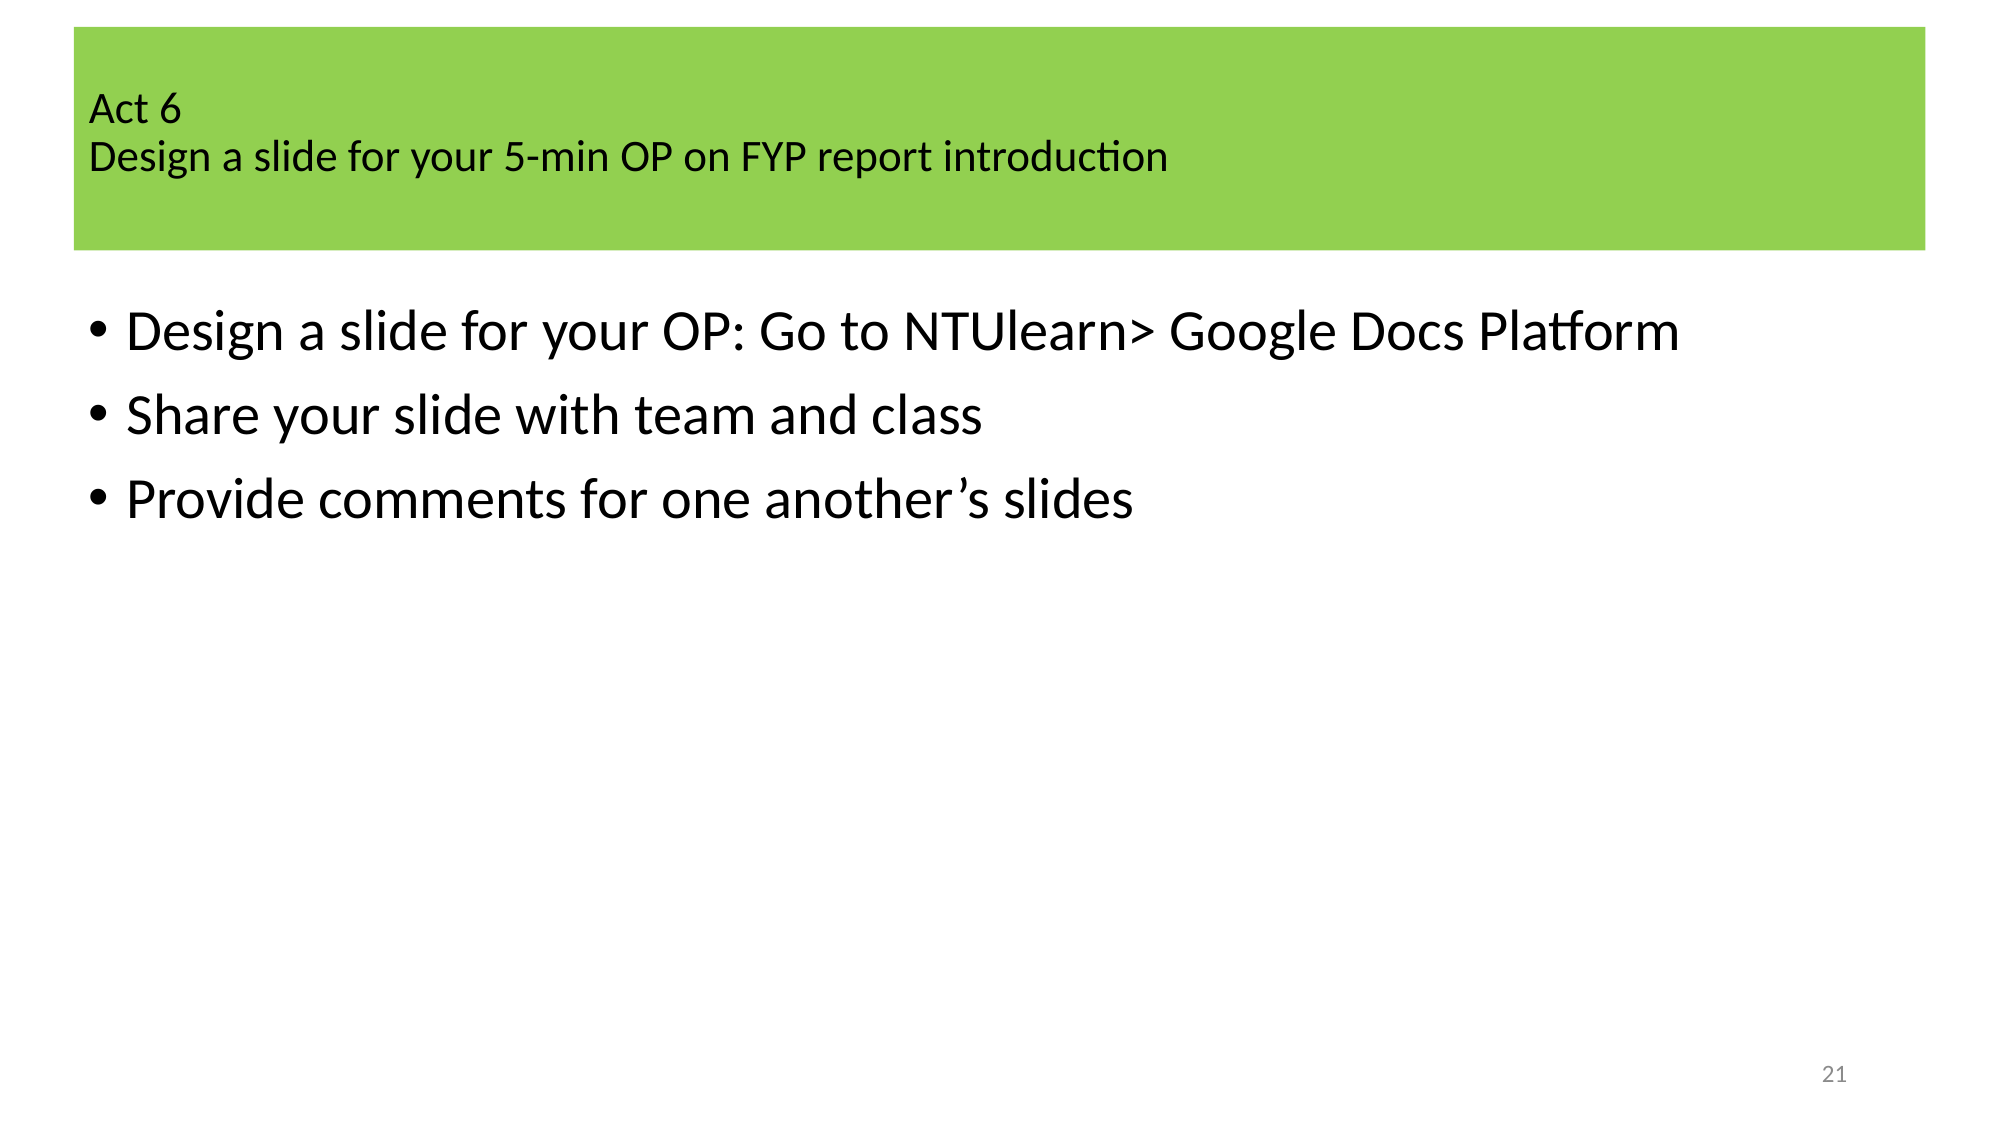

# Act 6 Design a slide for your 5-min OP on FYP report introduction
Design a slide for your OP: Go to NTUlearn> Google Docs Platform
Share your slide with team and class
Provide comments for one another’s slides

21